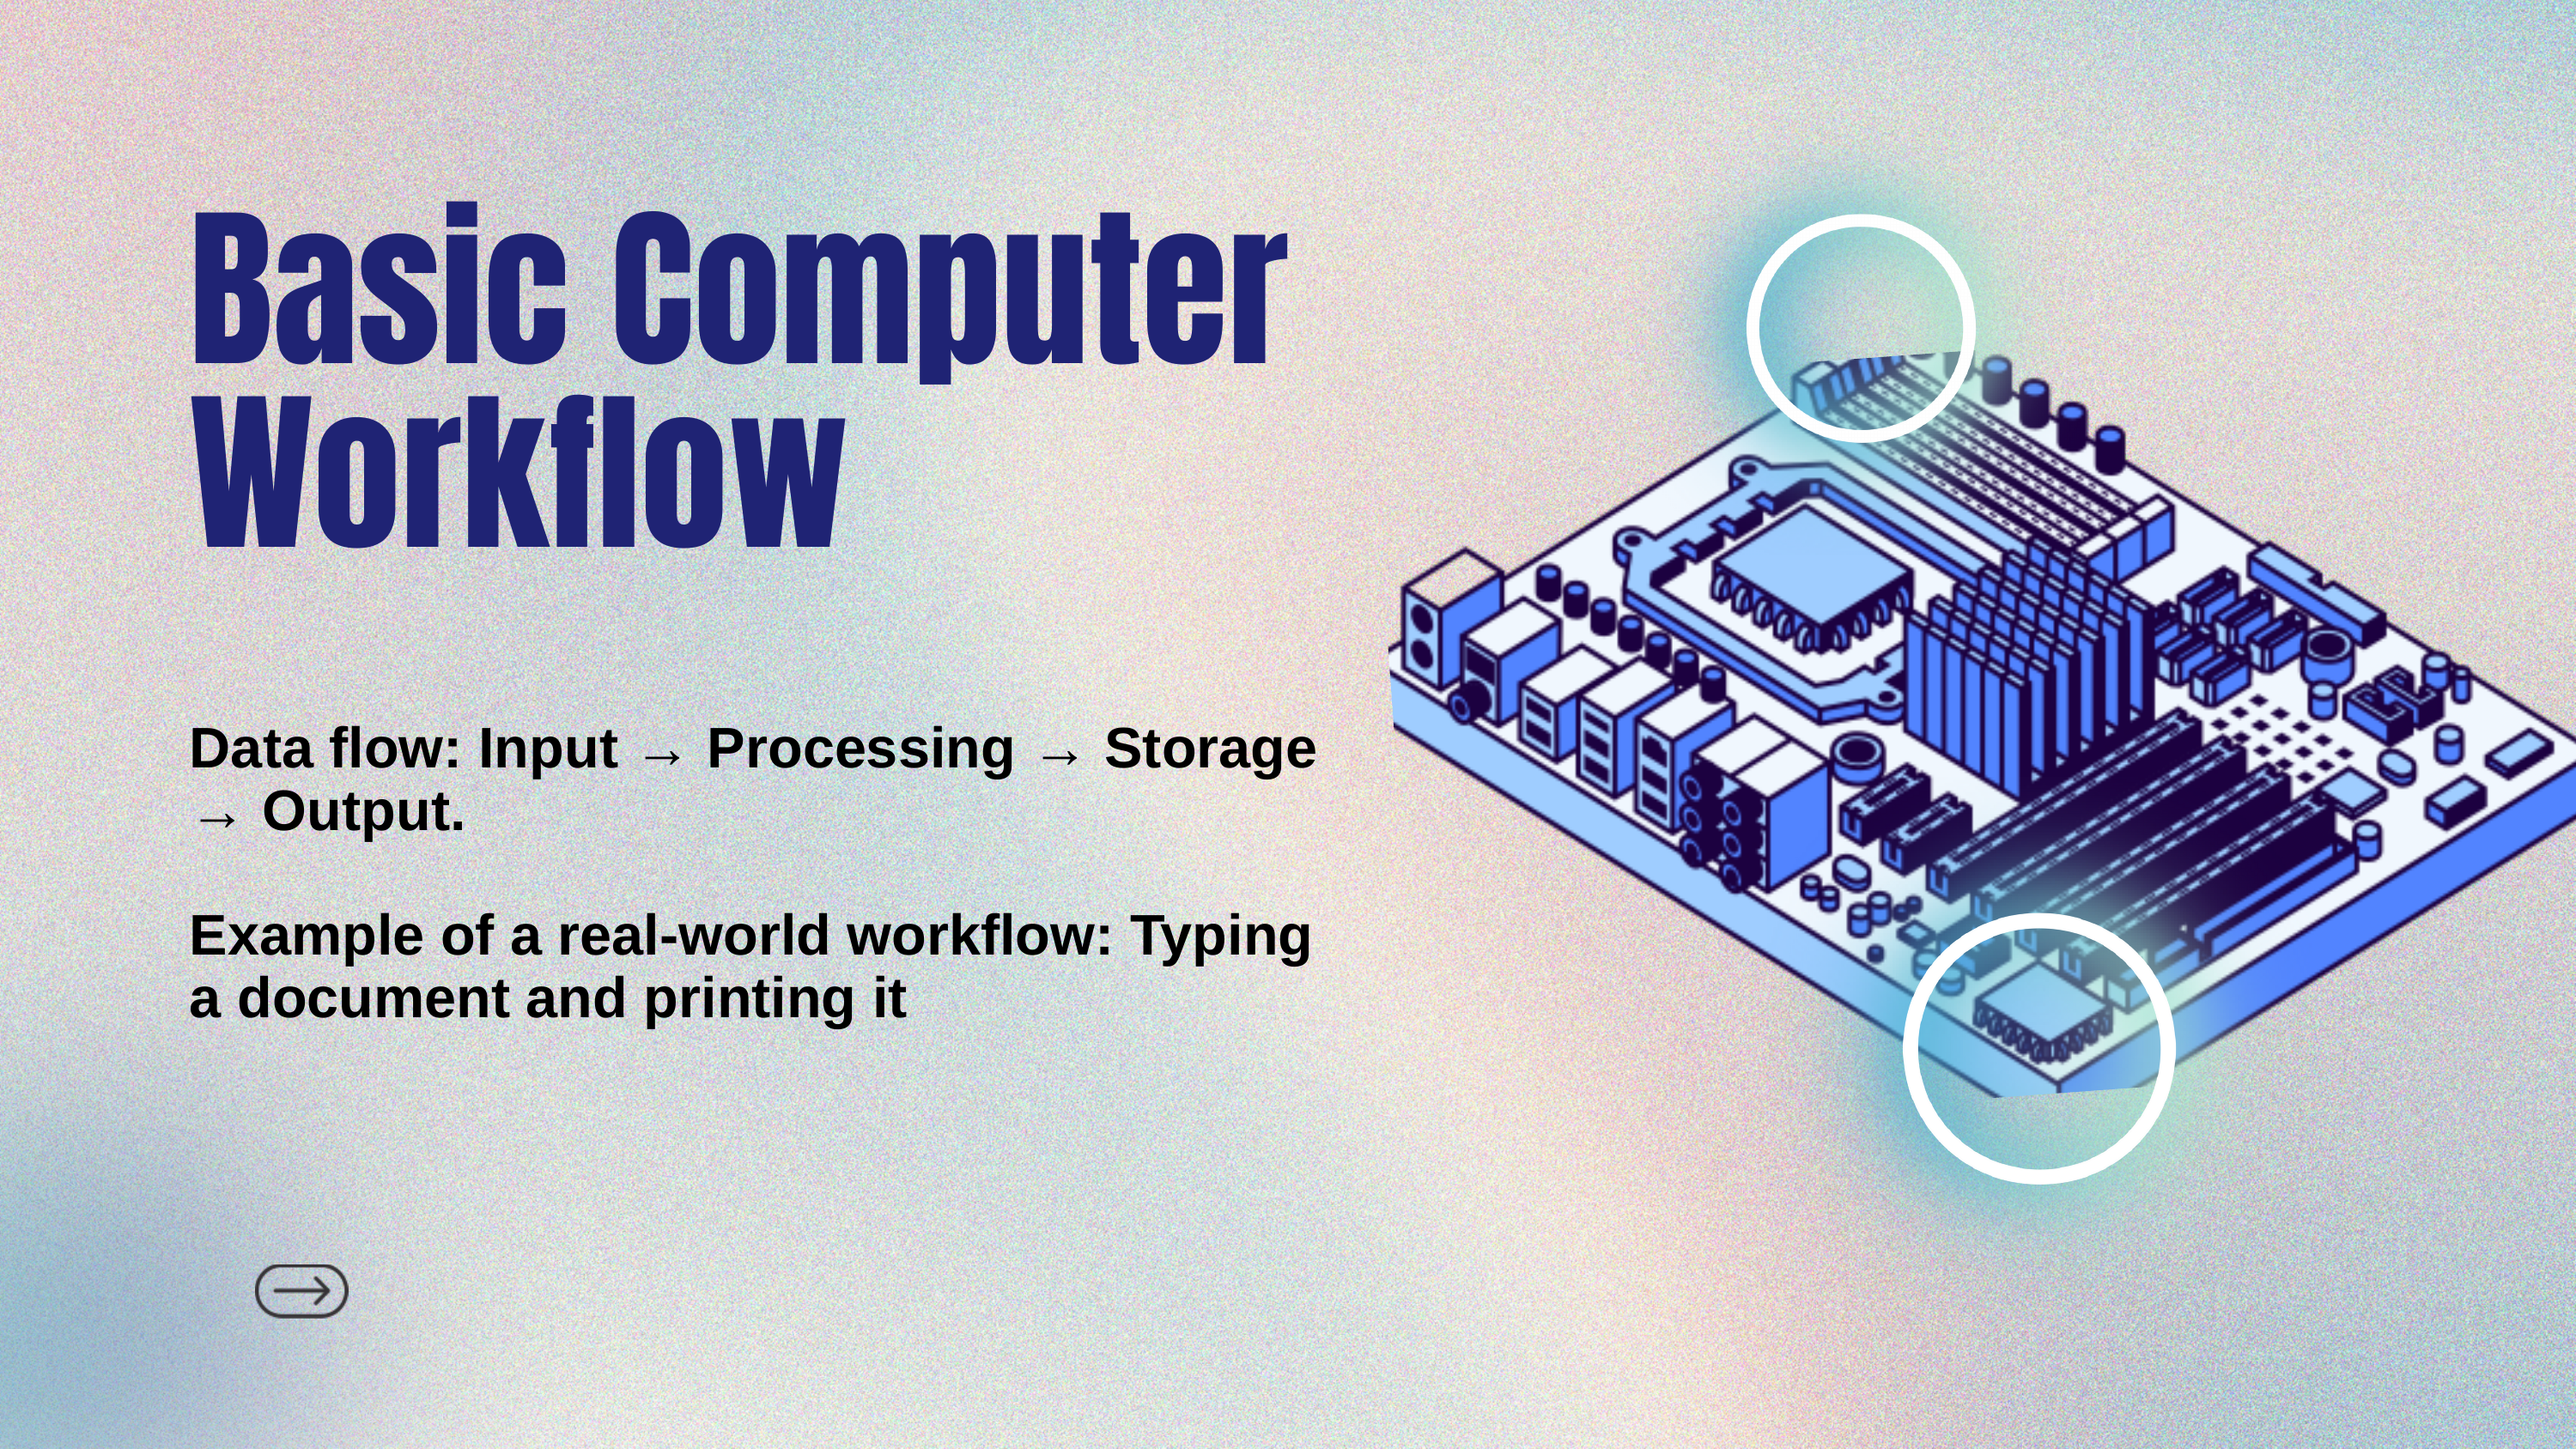

Basic Computer Workflow

Data flow: Input → Processing → Storage → Output.

Example of a real-world workflow: Typing a document and printing it